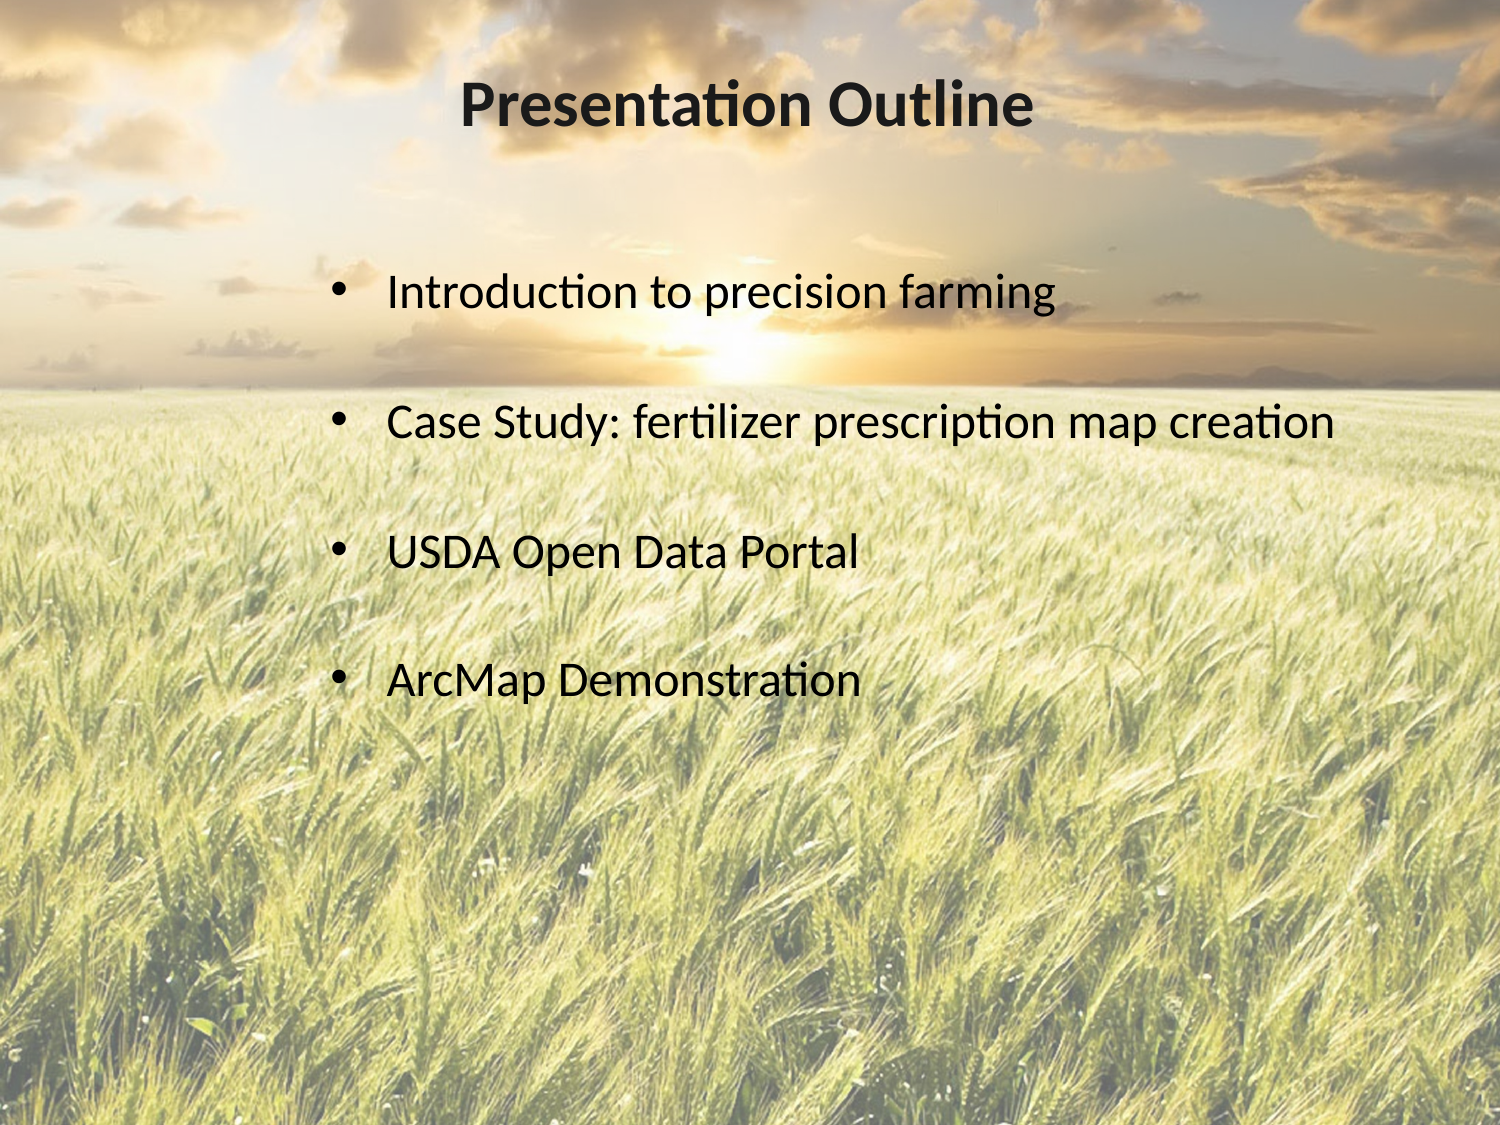

Presentation Outline
Introduction to precision farming
Case Study: fertilizer prescription map creation
USDA Open Data Portal

ArcMap Demonstration